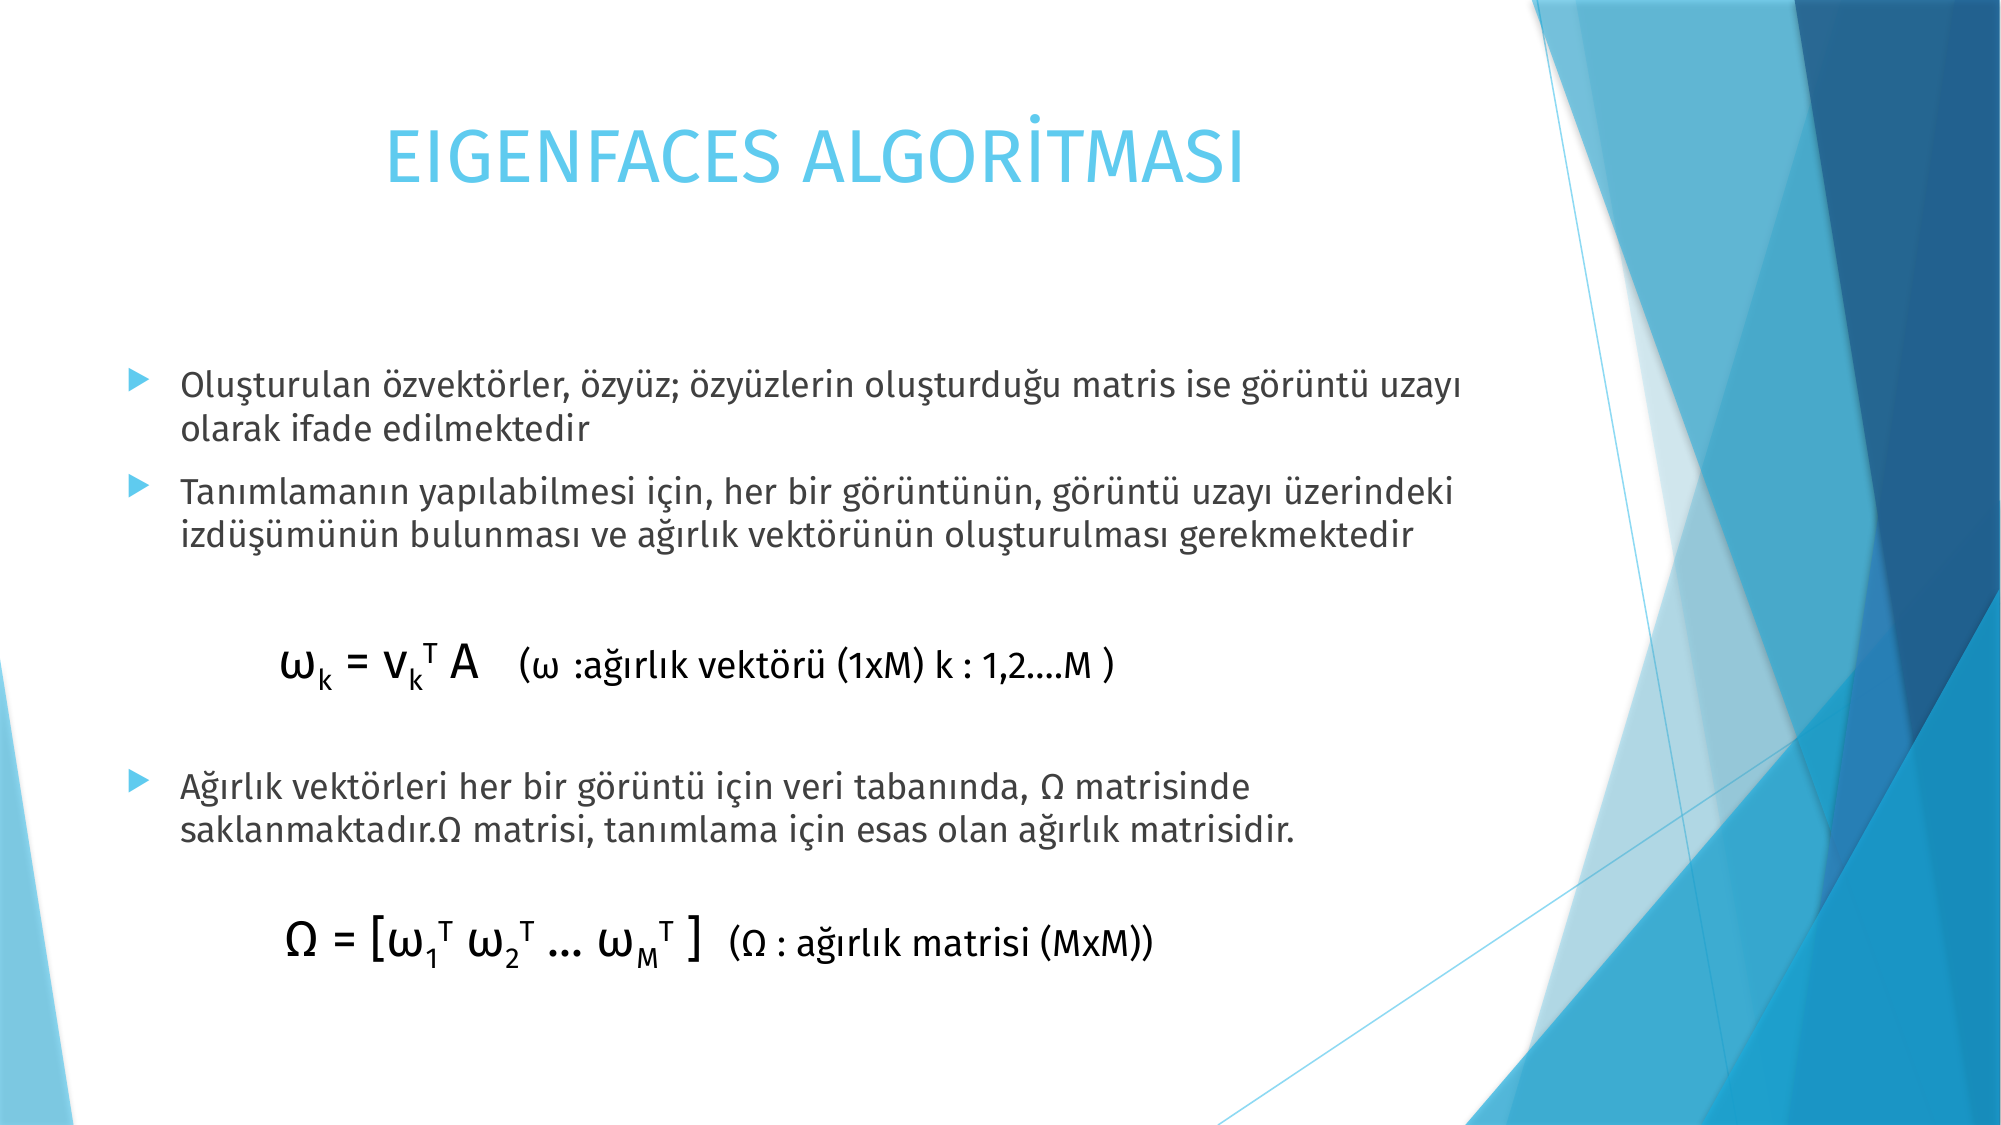

# EIGENFACES ALGORİTMASI
Oluşturulan özvektörler, özyüz; özyüzlerin oluşturduğu matris ise görüntü uzayı olarak ifade edilmektedir
Tanımlamanın yapılabilmesi için, her bir görüntünün, görüntü uzayı üzerindeki izdüşümünün bulunması ve ağırlık vektörünün oluşturulması gerekmektedir

Ağırlık vektörleri her bir görüntü için veri tabanında, Ω matrisinde saklanmaktadır.Ω matrisi, tanımlama için esas olan ağırlık matrisidir.

ωk = vkT A   (ω :ağırlık vektörü (1xM) k : 1,2….M )
Ω = [ω1T ω2T ... ωMT ]  (Ω : ağırlık matrisi (MxM))